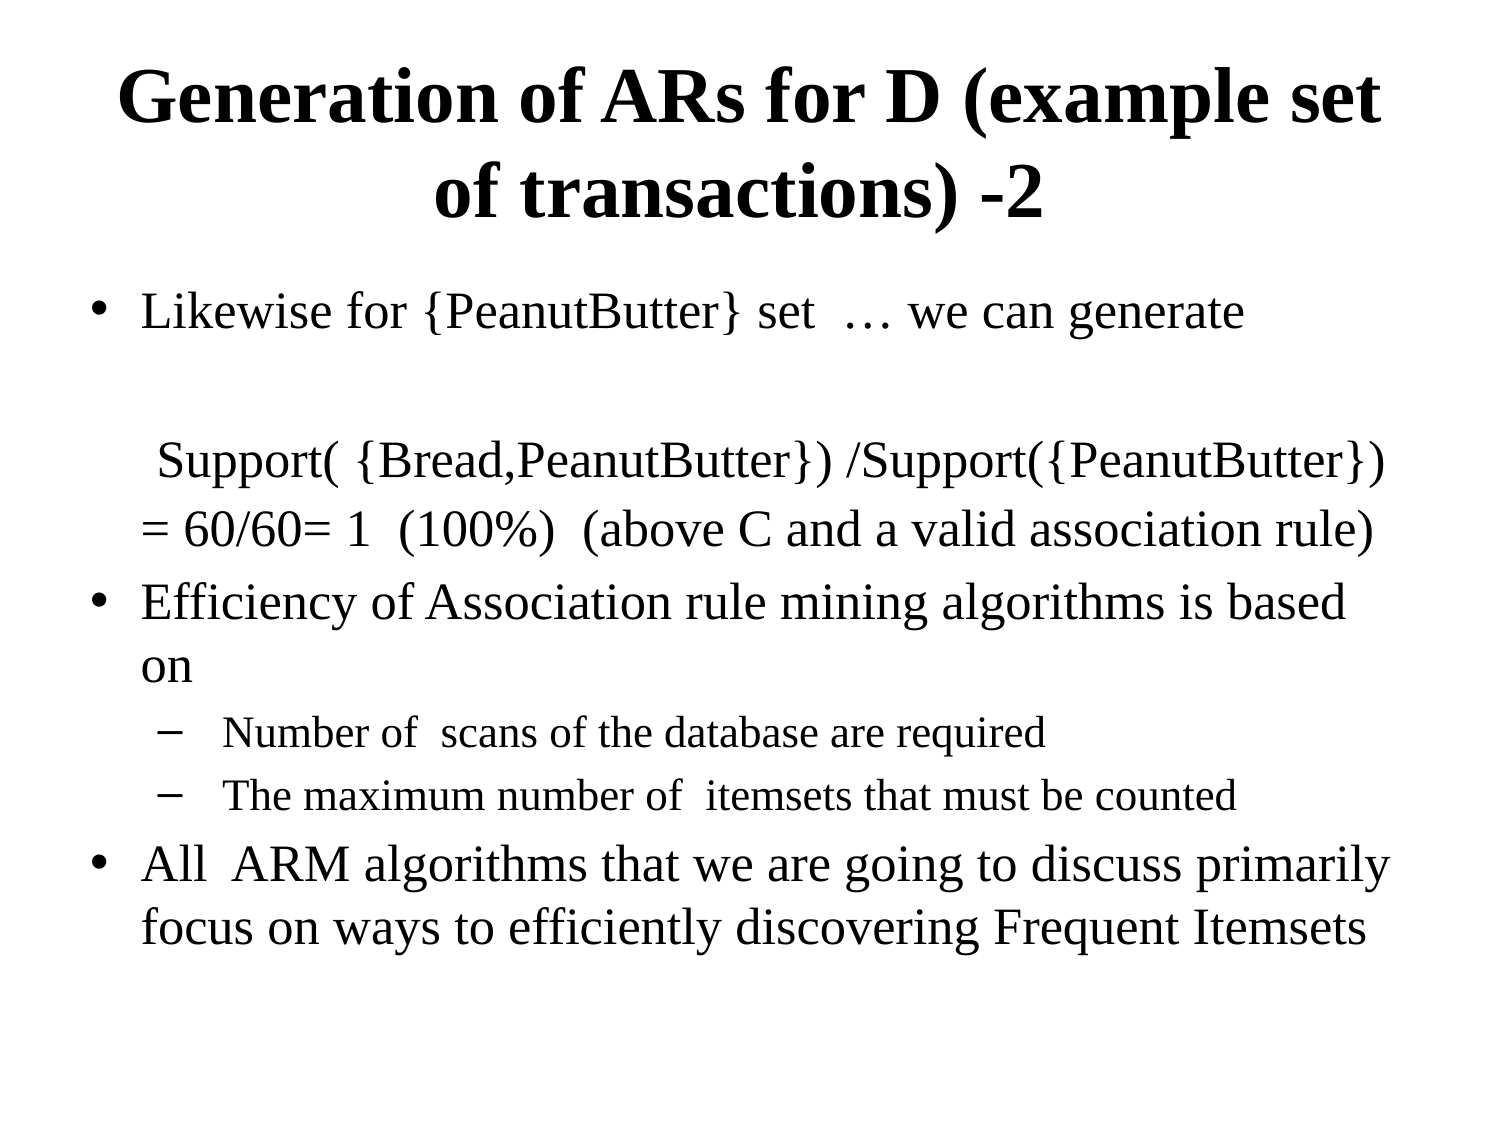

# Generation of ARs for D (example set of transactions) -2
Likewise for {PeanutButter} set  … we can generate
     Support( {Bread,PeanutButter}) /Support({PeanutButter}) = 60/60= 1  (100%)  (above C and a valid association rule)
Efficiency of Association rule mining algorithms is based on
  Number of  scans of the database are required
  The maximum number of  itemsets that must be counted
All  ARM algorithms that we are going to discuss primarily focus on ways to efficiently discovering Frequent Itemsets